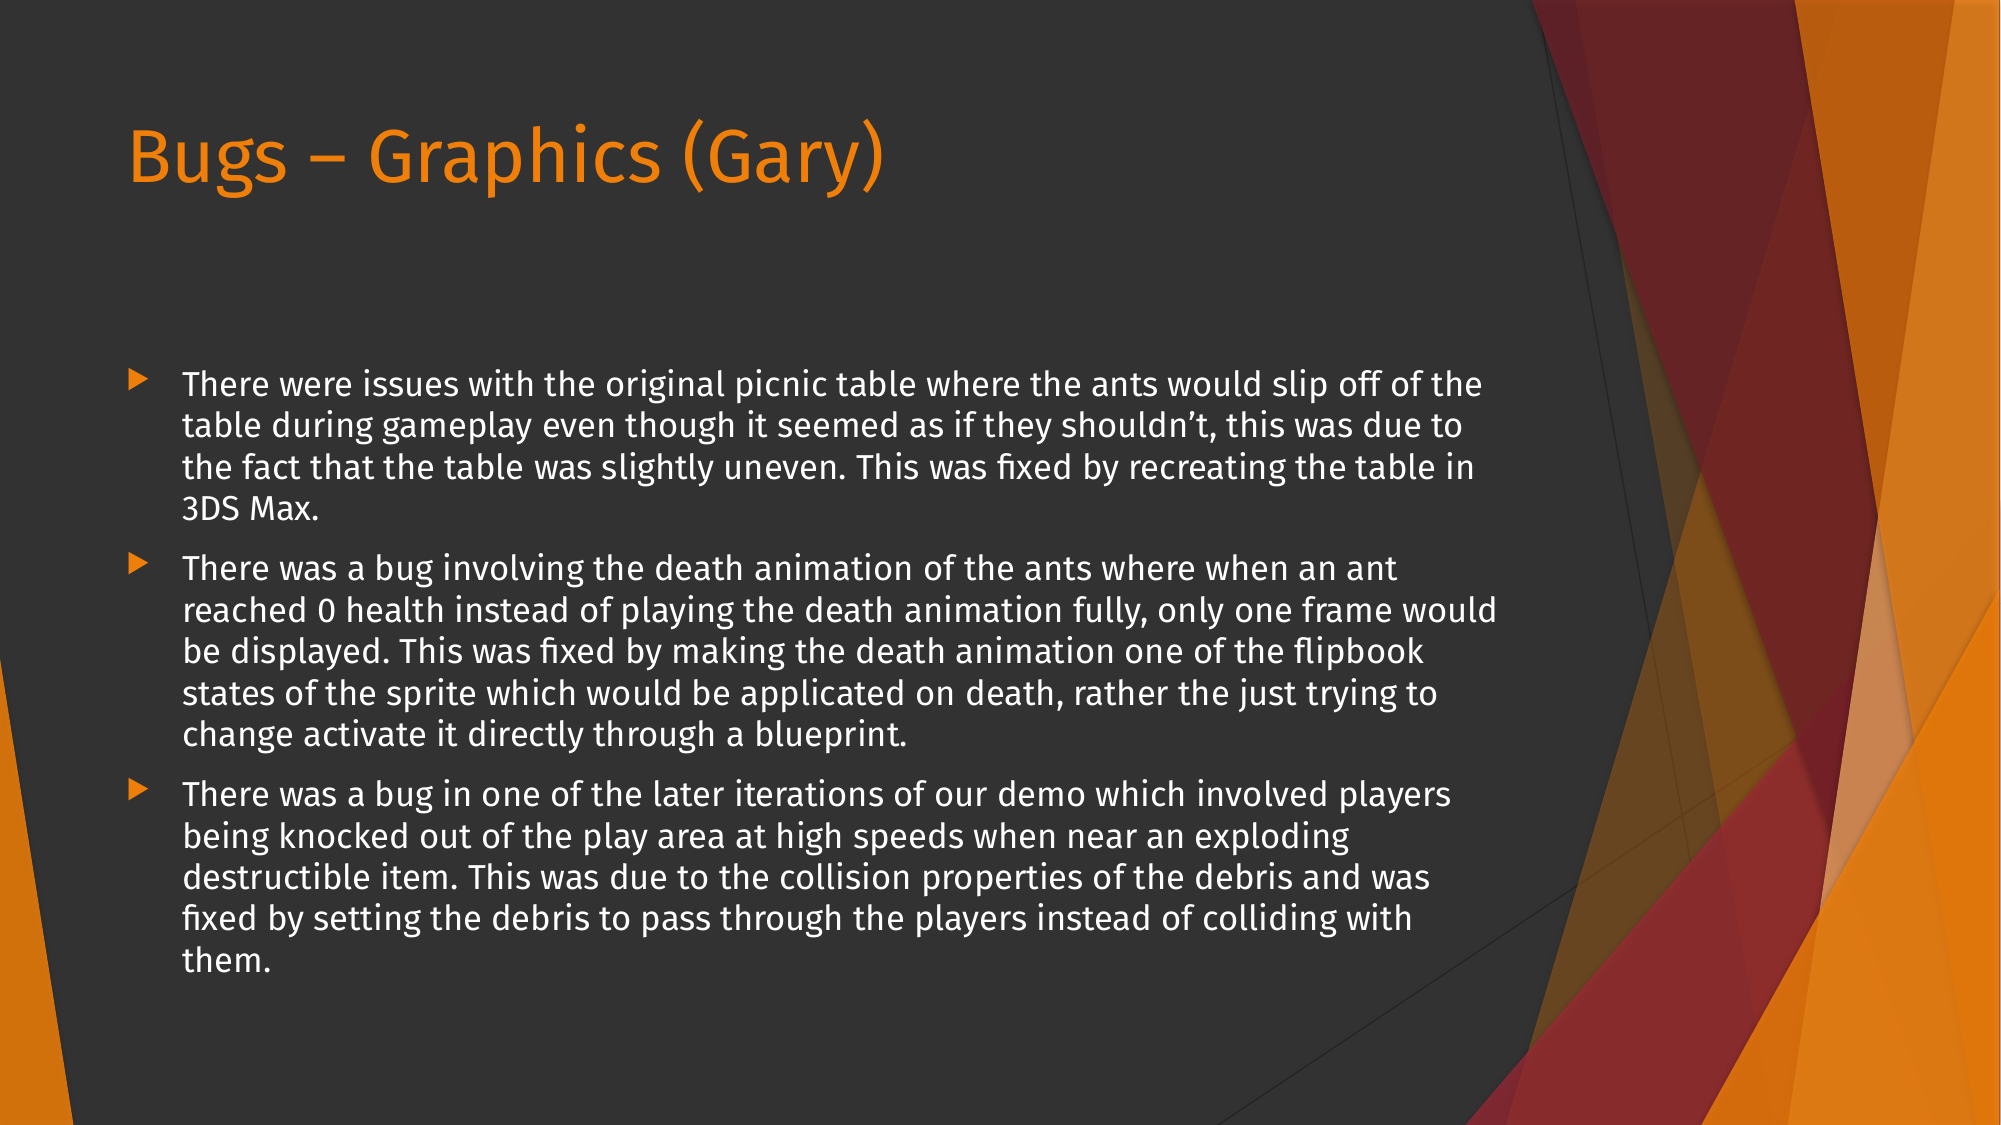

# Bugs – Graphics (Gary)
There were issues with the original picnic table where the ants would slip off of the table during gameplay even though it seemed as if they shouldn’t, this was due to the fact that the table was slightly uneven. This was fixed by recreating the table in 3DS Max.
There was a bug involving the death animation of the ants where when an ant reached 0 health instead of playing the death animation fully, only one frame would be displayed. This was fixed by making the death animation one of the flipbook states of the sprite which would be applicated on death, rather the just trying to change activate it directly through a blueprint.
There was a bug in one of the later iterations of our demo which involved players being knocked out of the play area at high speeds when near an exploding destructible item. This was due to the collision properties of the debris and was fixed by setting the debris to pass through the players instead of colliding with them.